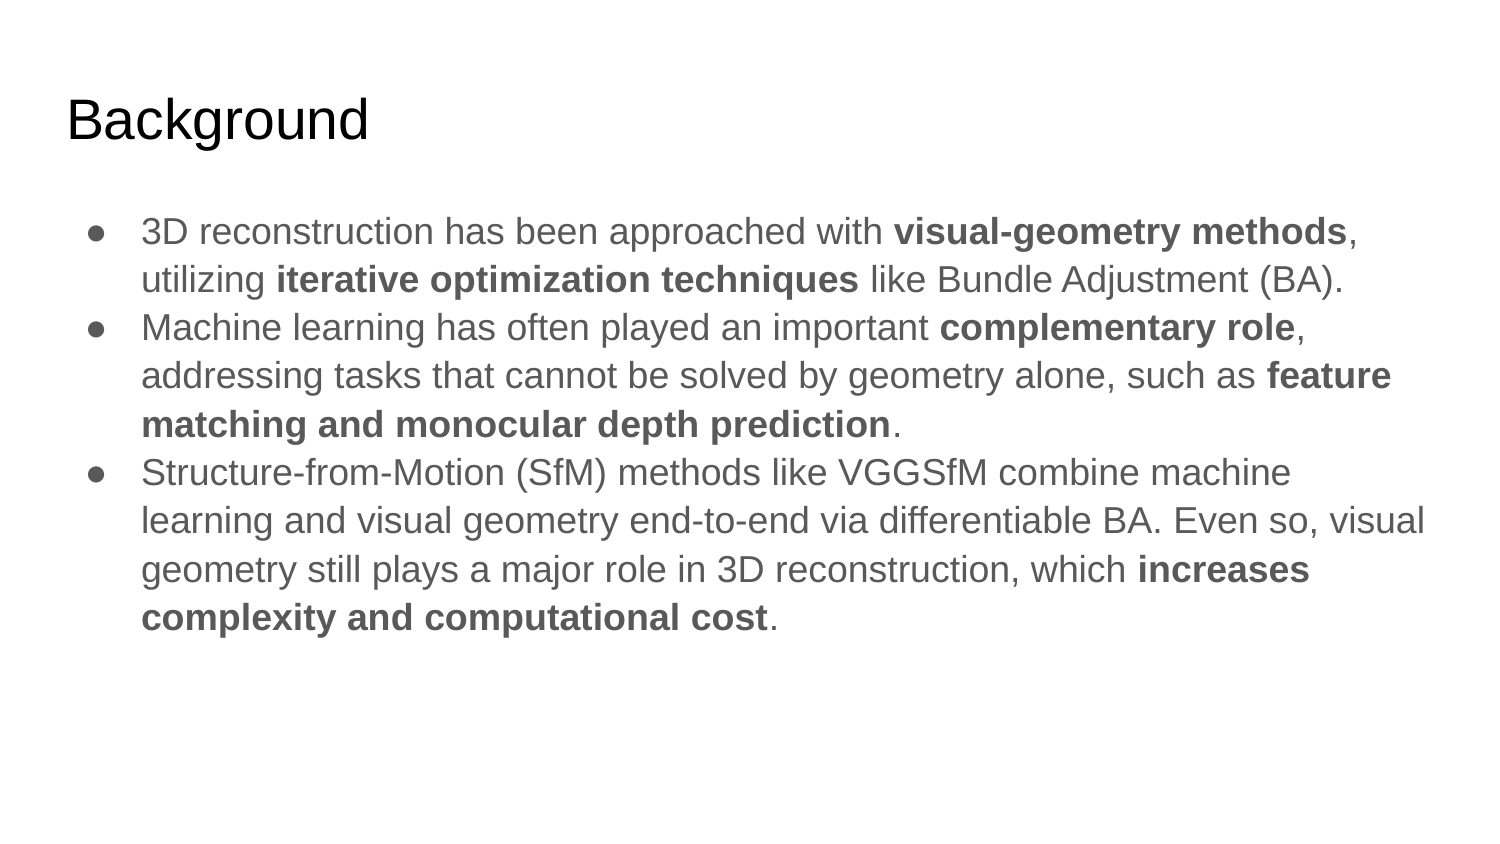

# Background
3D reconstruction has been approached with visual-geometry methods, utilizing iterative optimization techniques like Bundle Adjustment (BA).
Machine learning has often played an important complementary role, addressing tasks that cannot be solved by geometry alone, such as feature matching and monocular depth prediction.
Structure-from-Motion (SfM) methods like VGGSfM combine machine learning and visual geometry end-to-end via differentiable BA. Even so, visual geometry still plays a major role in 3D reconstruction, which increases complexity and computational cost.